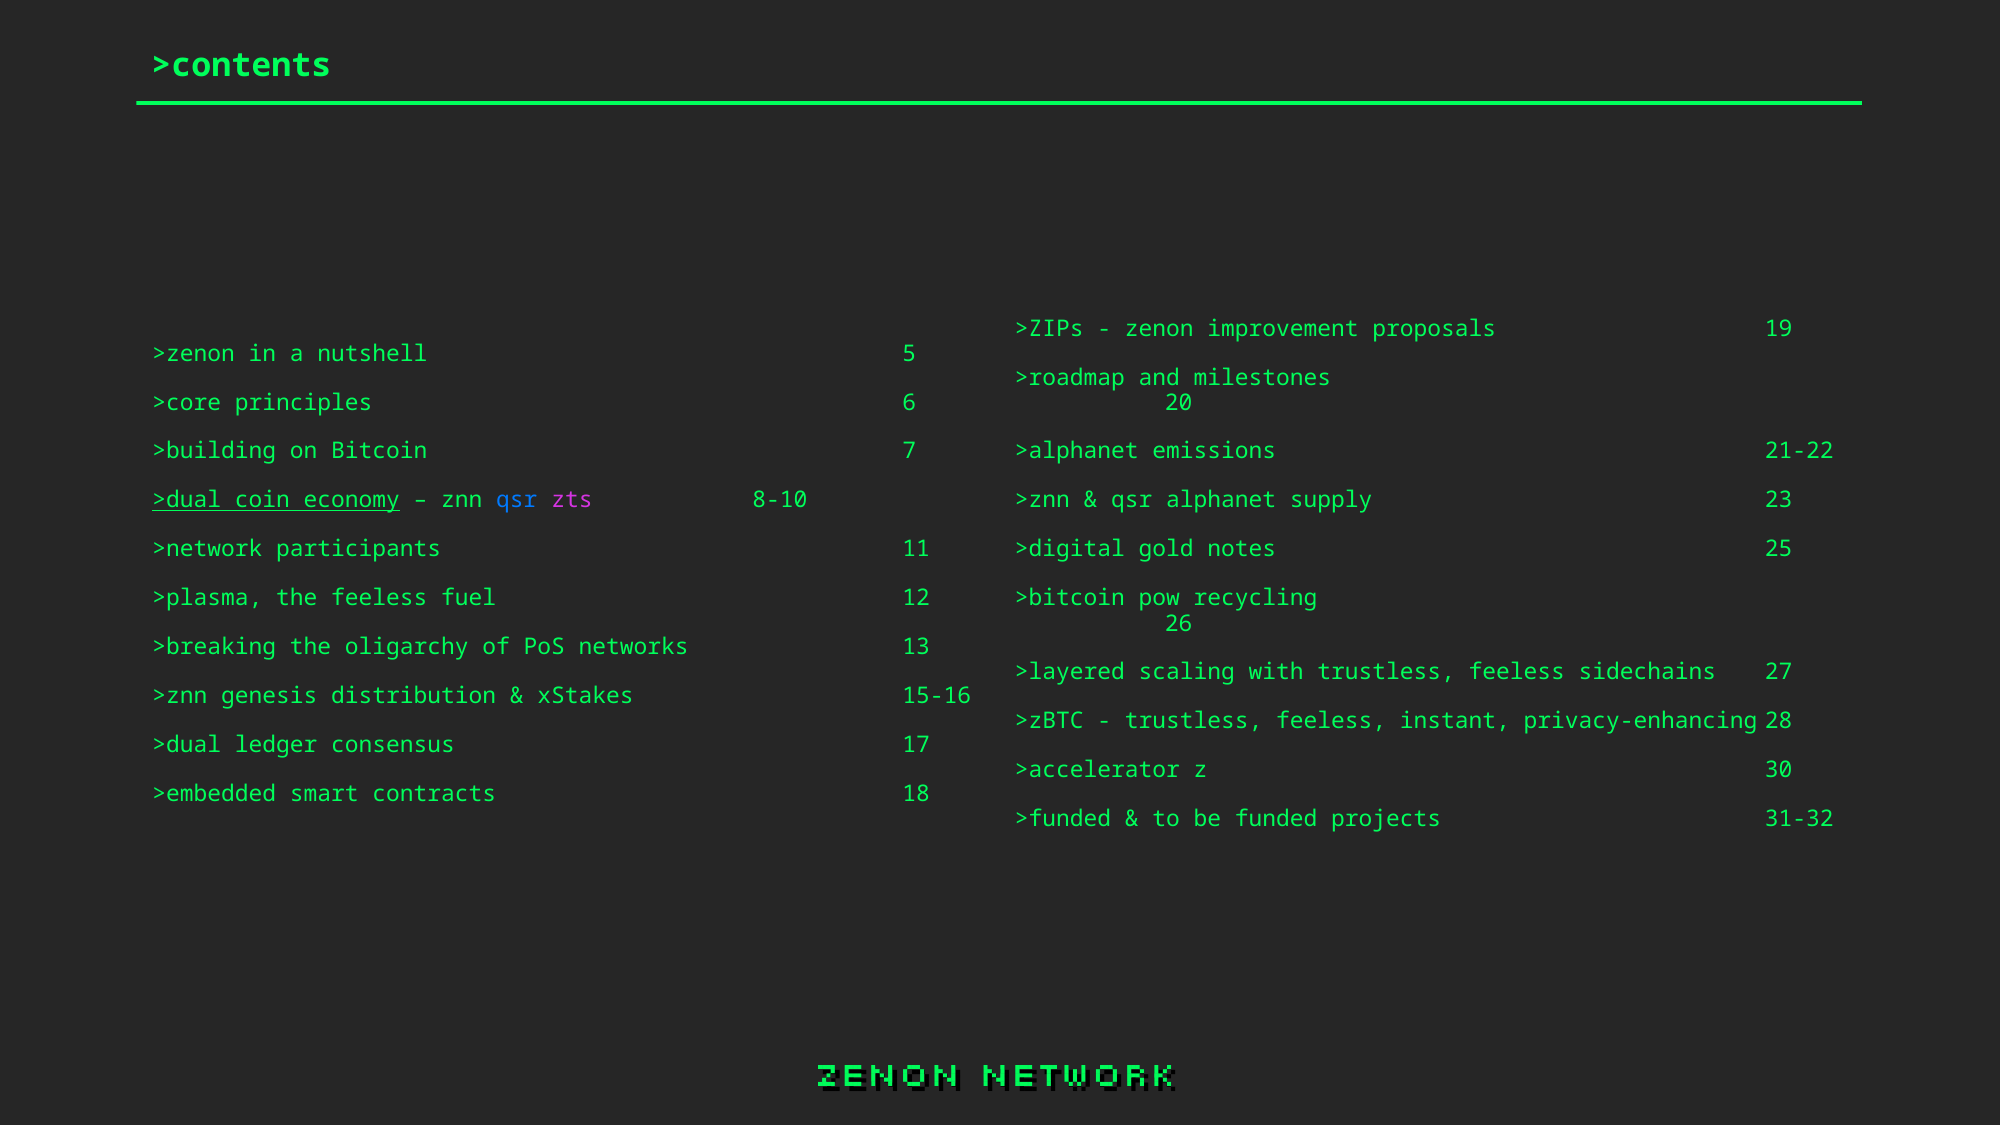

>contents
>zenon in a nutshell				5
>core principles				6
>building on Bitcoin				7
>dual coin economy – znn qsr zts		8-10
>network participants				11
>plasma, the feeless fuel			12
>breaking the oligarchy of PoS networks		13
>znn genesis distribution & xStakes		15-16
>dual ledger consensus			17
>embedded smart contracts			18
>ZIPs - zenon improvement proposals		19
>roadmap and milestones				20
>alphanet emissions				21-22
>znn & qsr alphanet supply 			23
>digital gold notes				25
>bitcoin pow recycling				26
>layered scaling with trustless, feeless sidechains	27
>zBTC - trustless, feeless, instant, privacy-enhancing	28
>accelerator z				30
>funded & to be funded projects			31-32